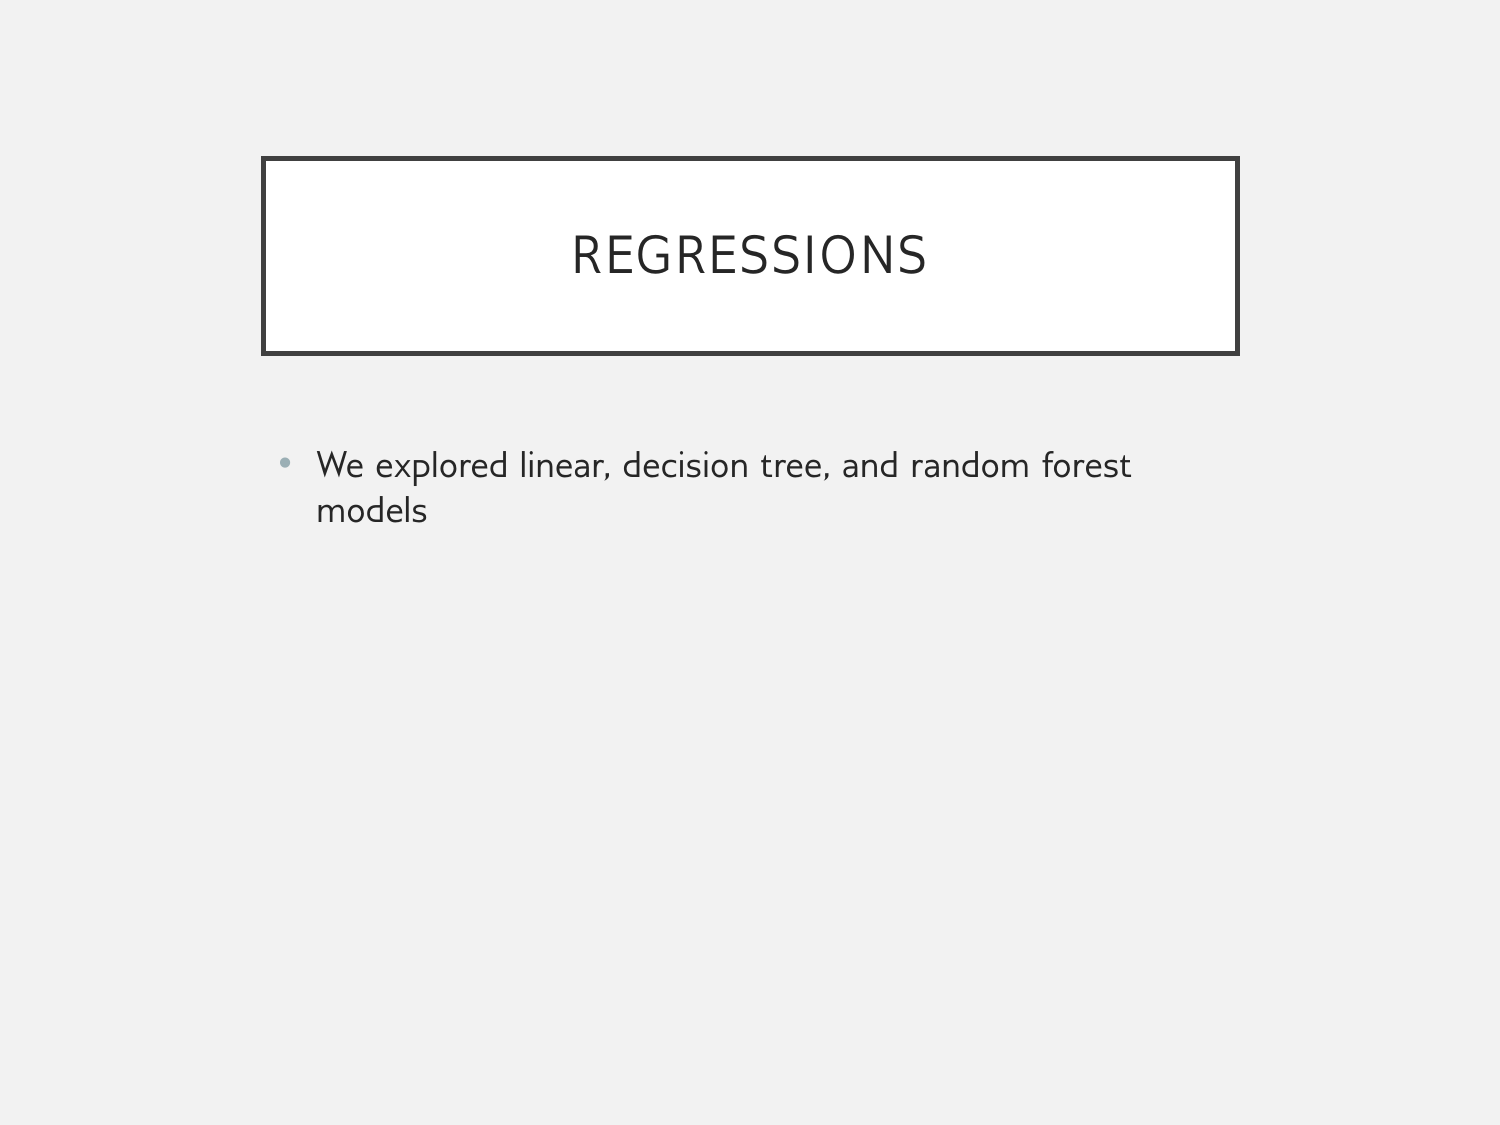

# Regressions
We explored linear, decision tree, and random forest models